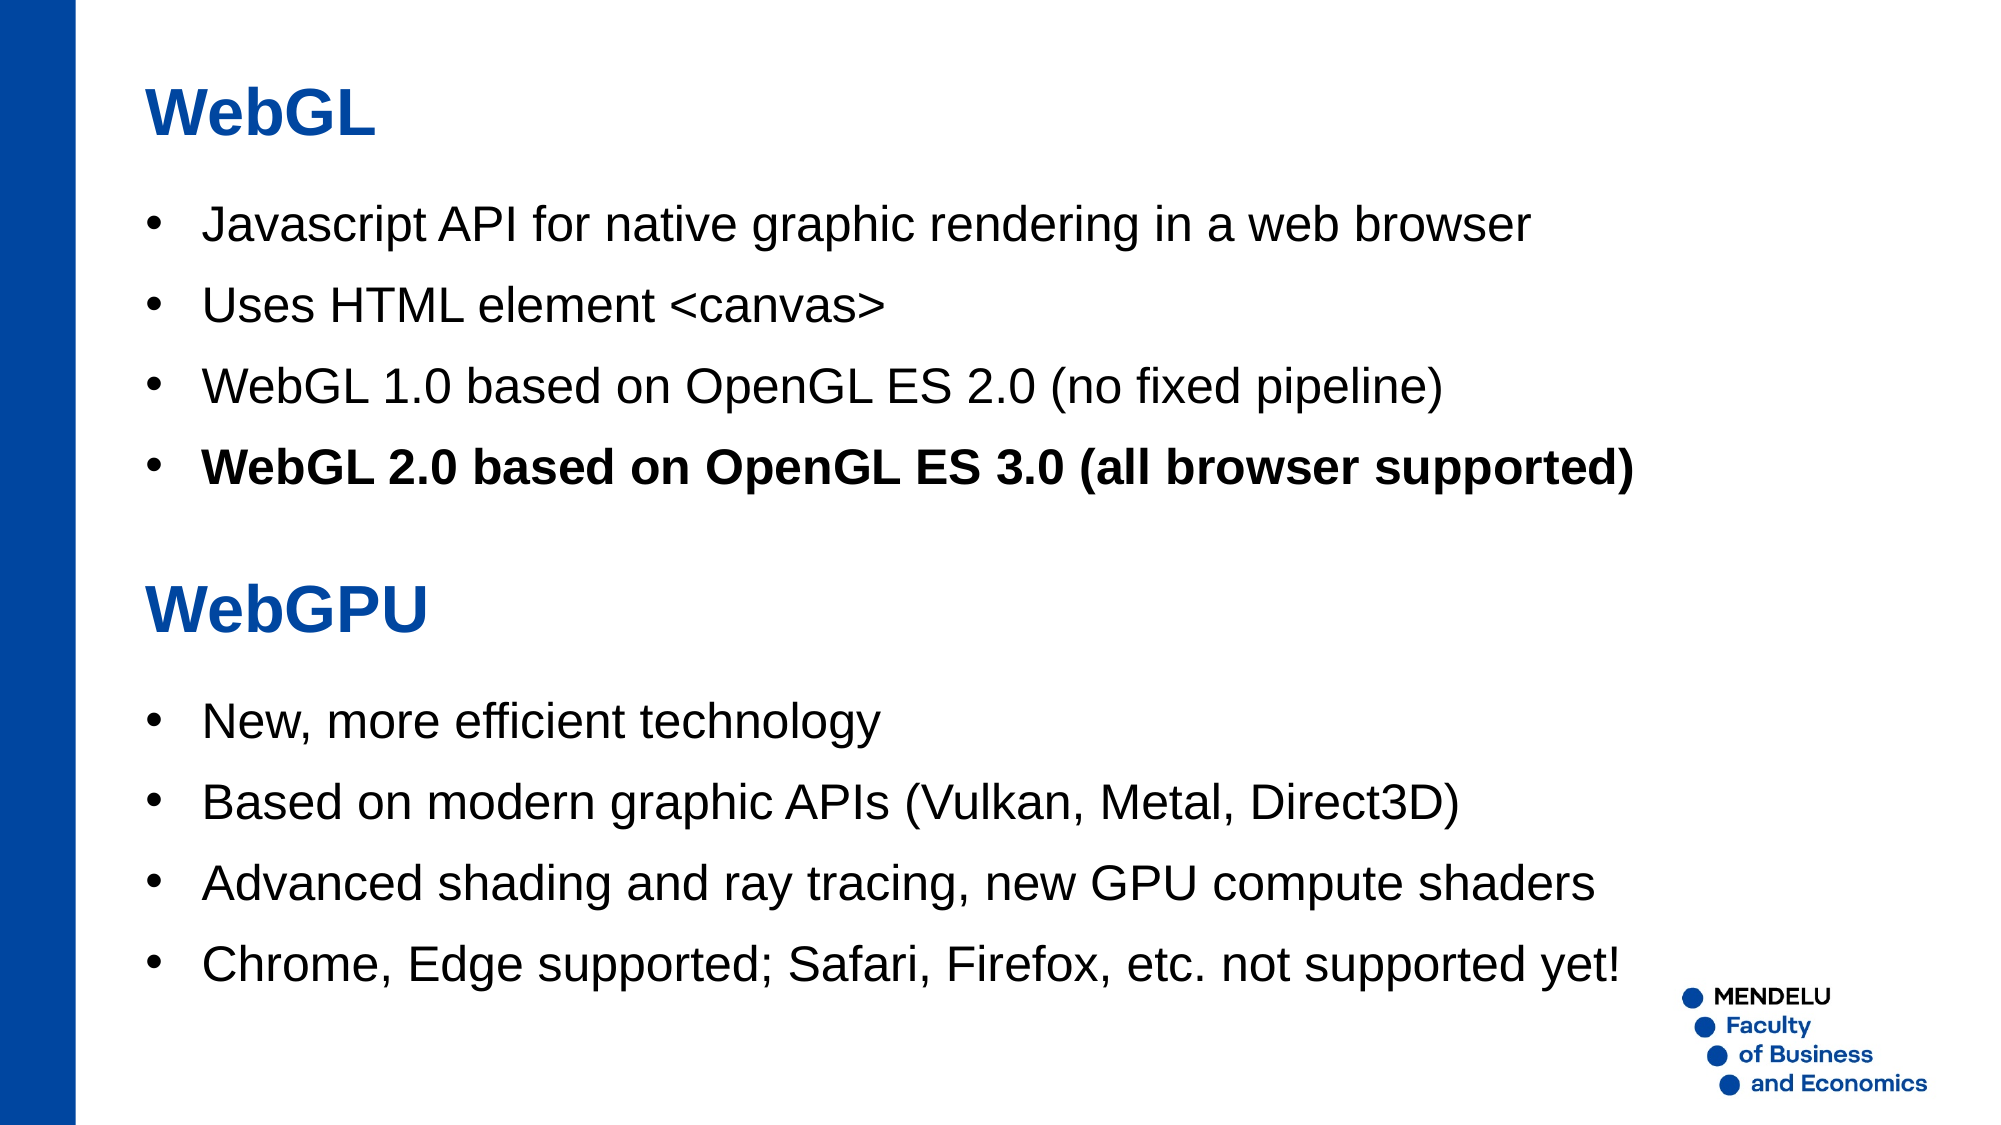

WebGL
Javascript API for native graphic rendering in a web browser
Uses HTML element <canvas>
WebGL 1.0 based on OpenGL ES 2.0 (no fixed pipeline)
WebGL 2.0 based on OpenGL ES 3.0 (all browser supported)
WebGPU
New, more efficient technology
Based on modern graphic APIs (Vulkan, Metal, Direct3D)
Advanced shading and ray tracing, new GPU compute shaders
Chrome, Edge supported; Safari, Firefox, etc. not supported yet!